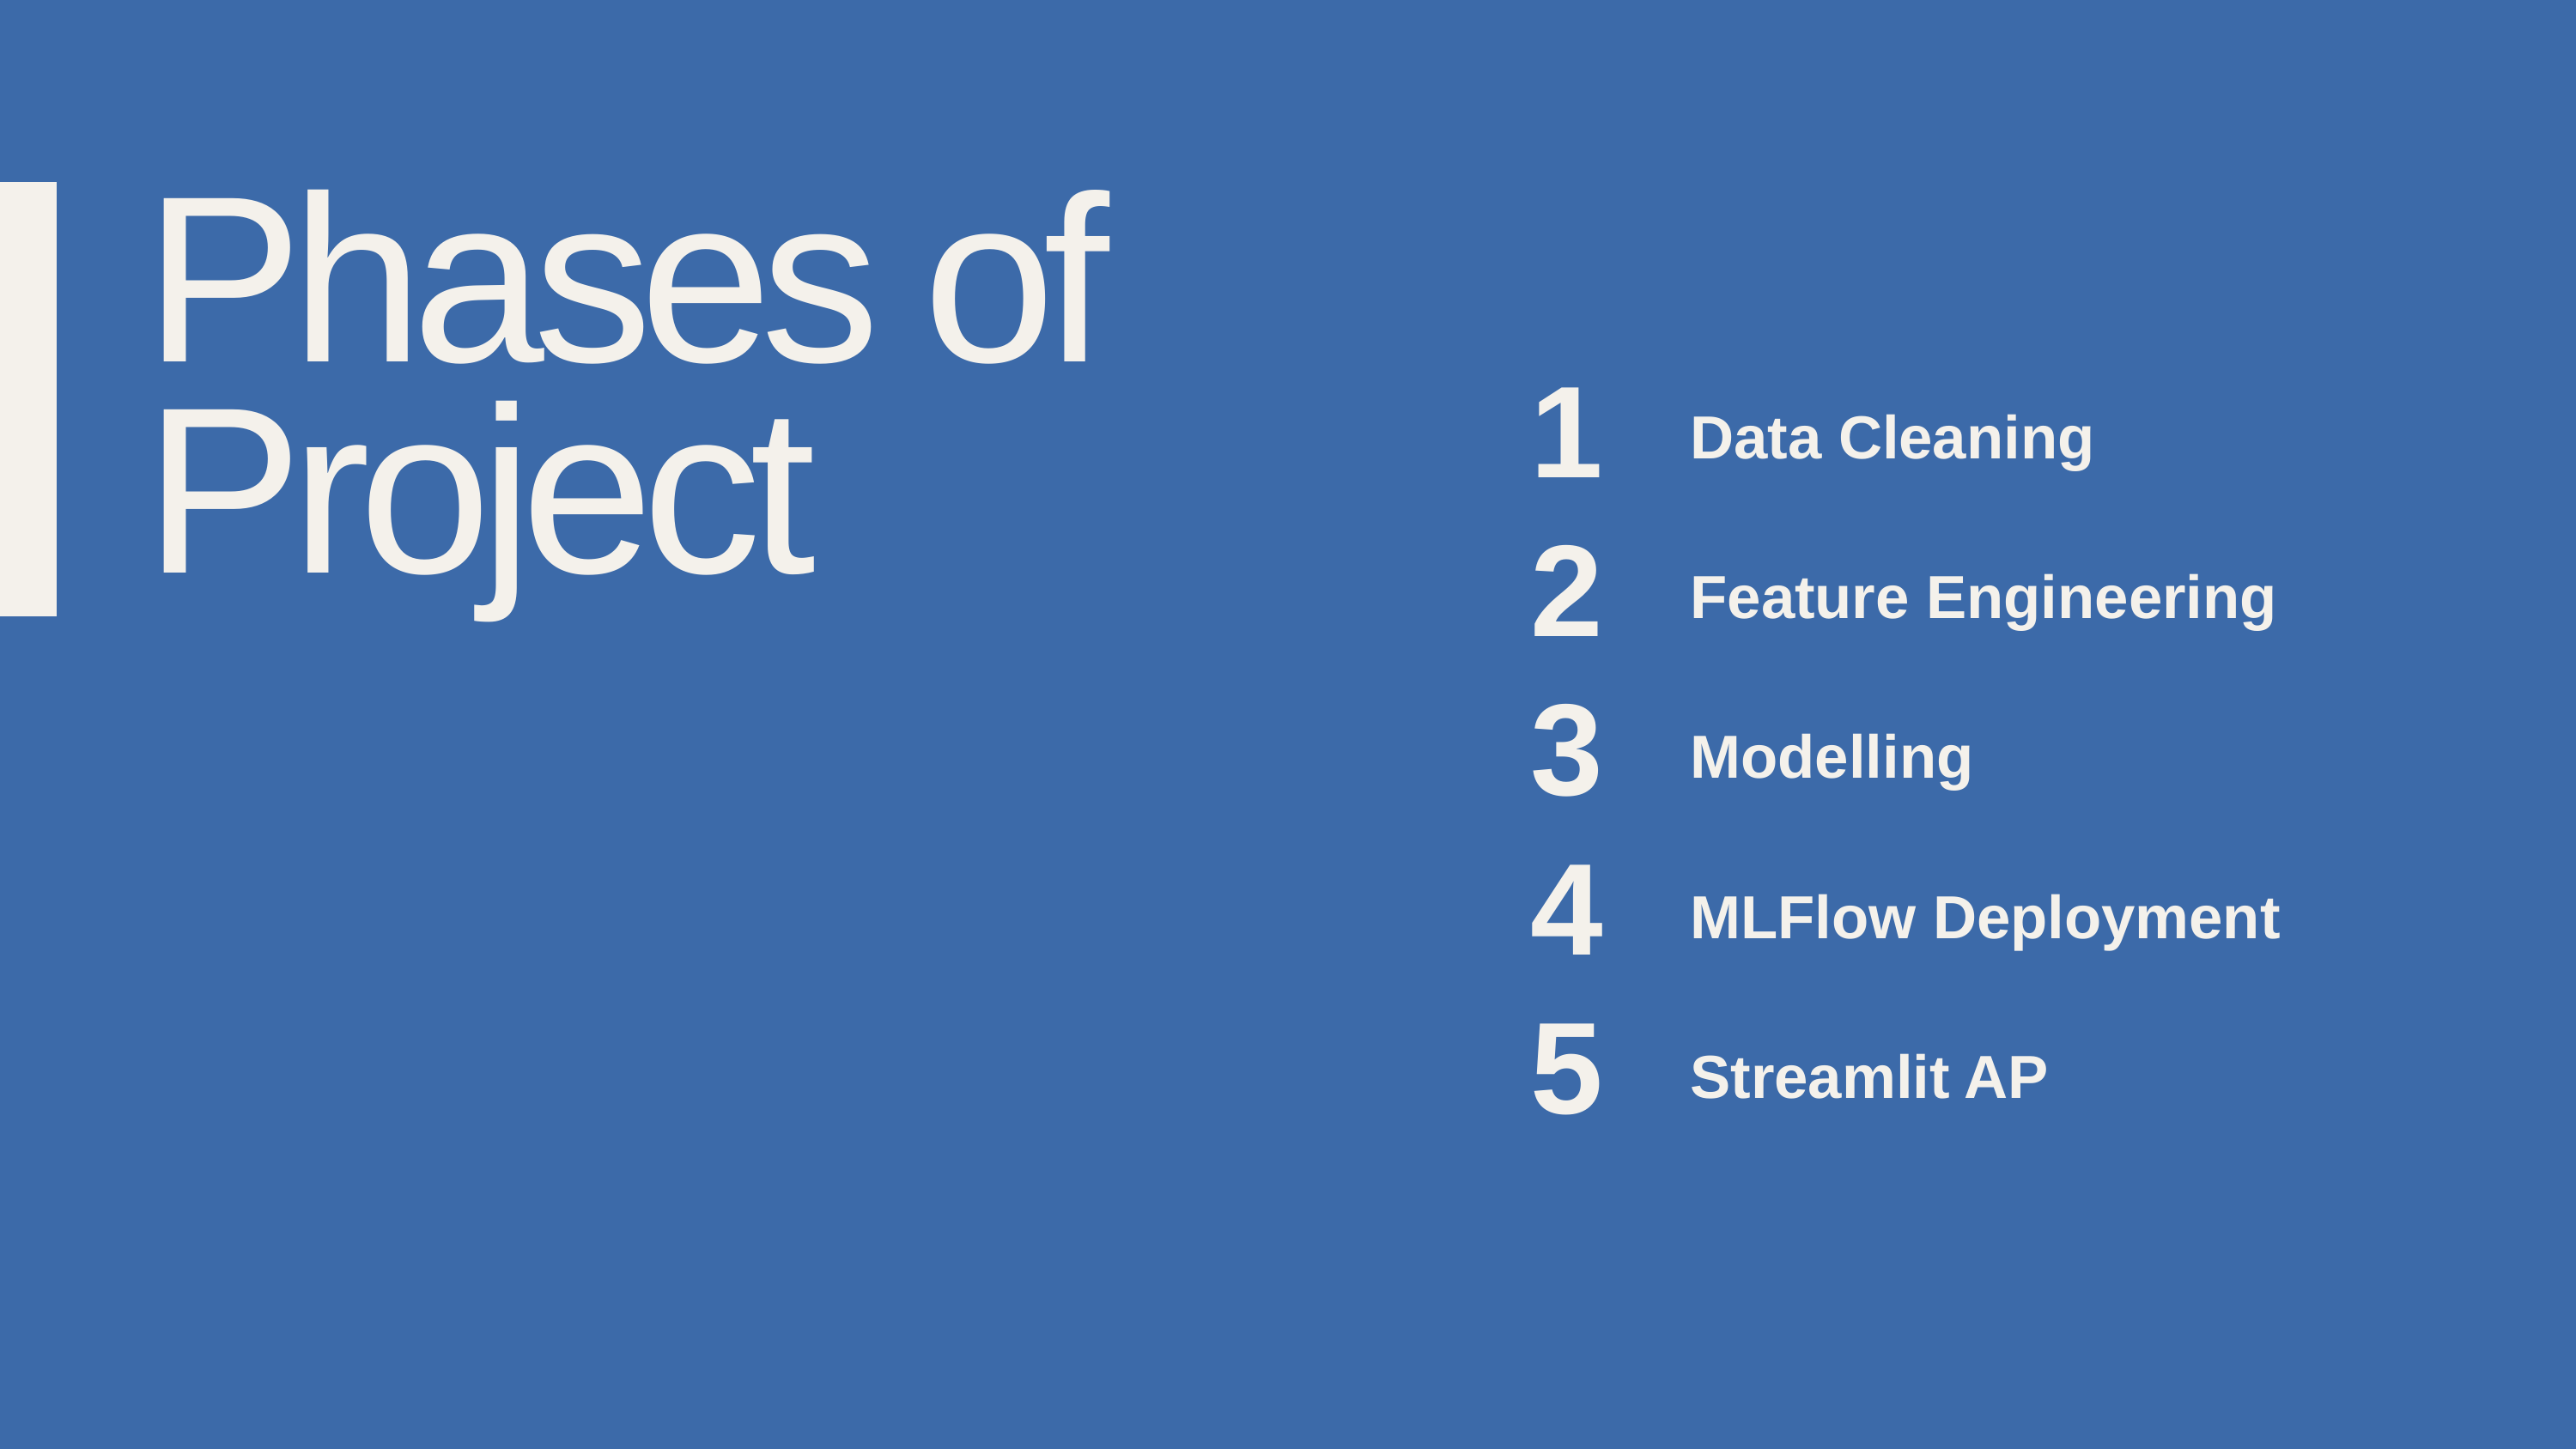

Phases of Project
1
Data Cleaning
2
Feature Engineering
3
Modelling
4
MLFlow Deployment
5
Streamlit AP